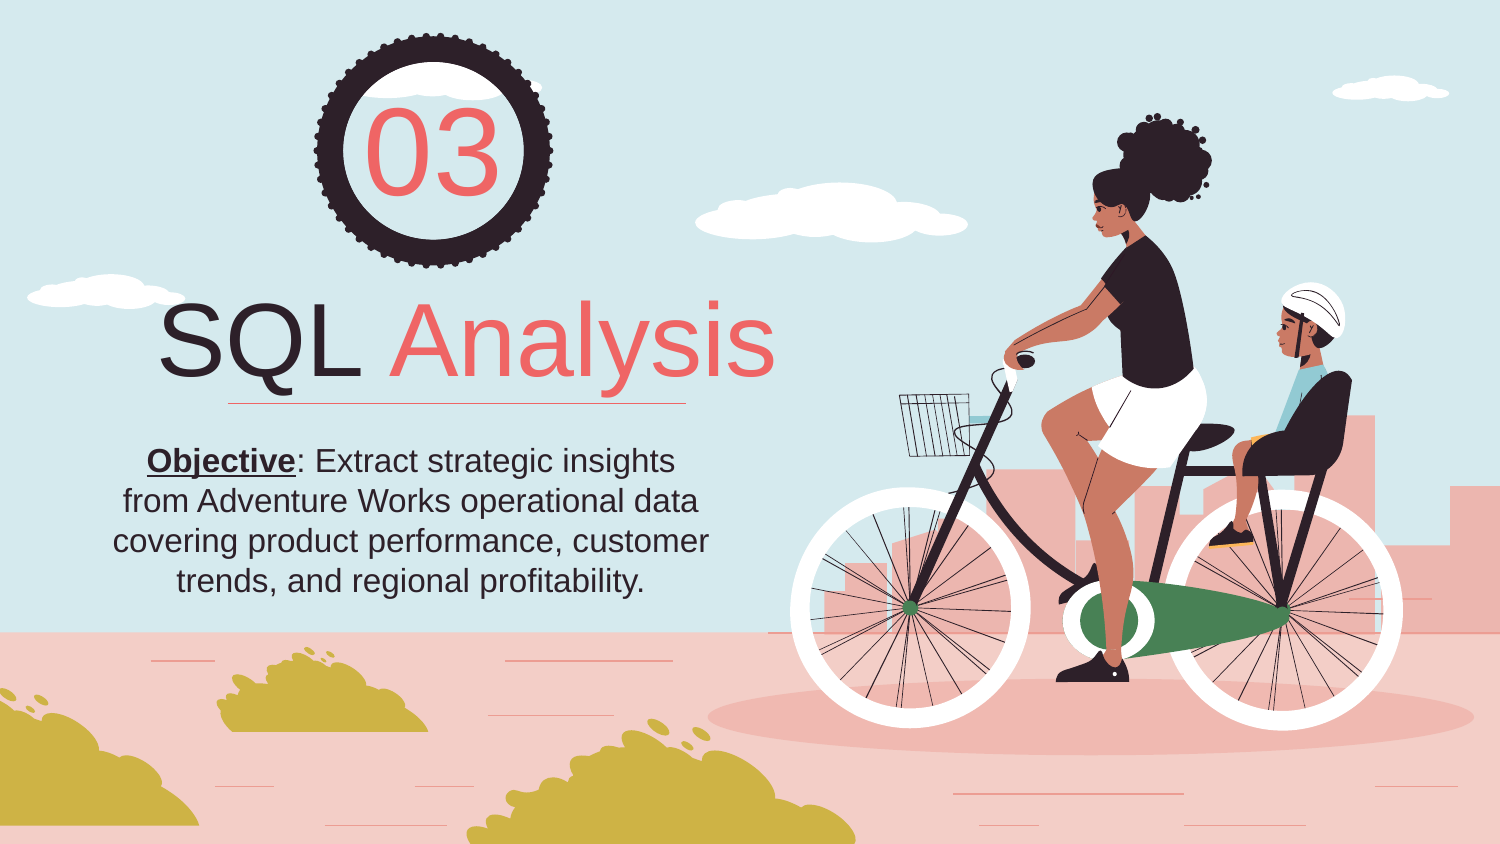

03

# SQL Analysis
Objective: Extract strategic insights from Adventure Works operational data covering product performance, customer trends, and regional profitability.